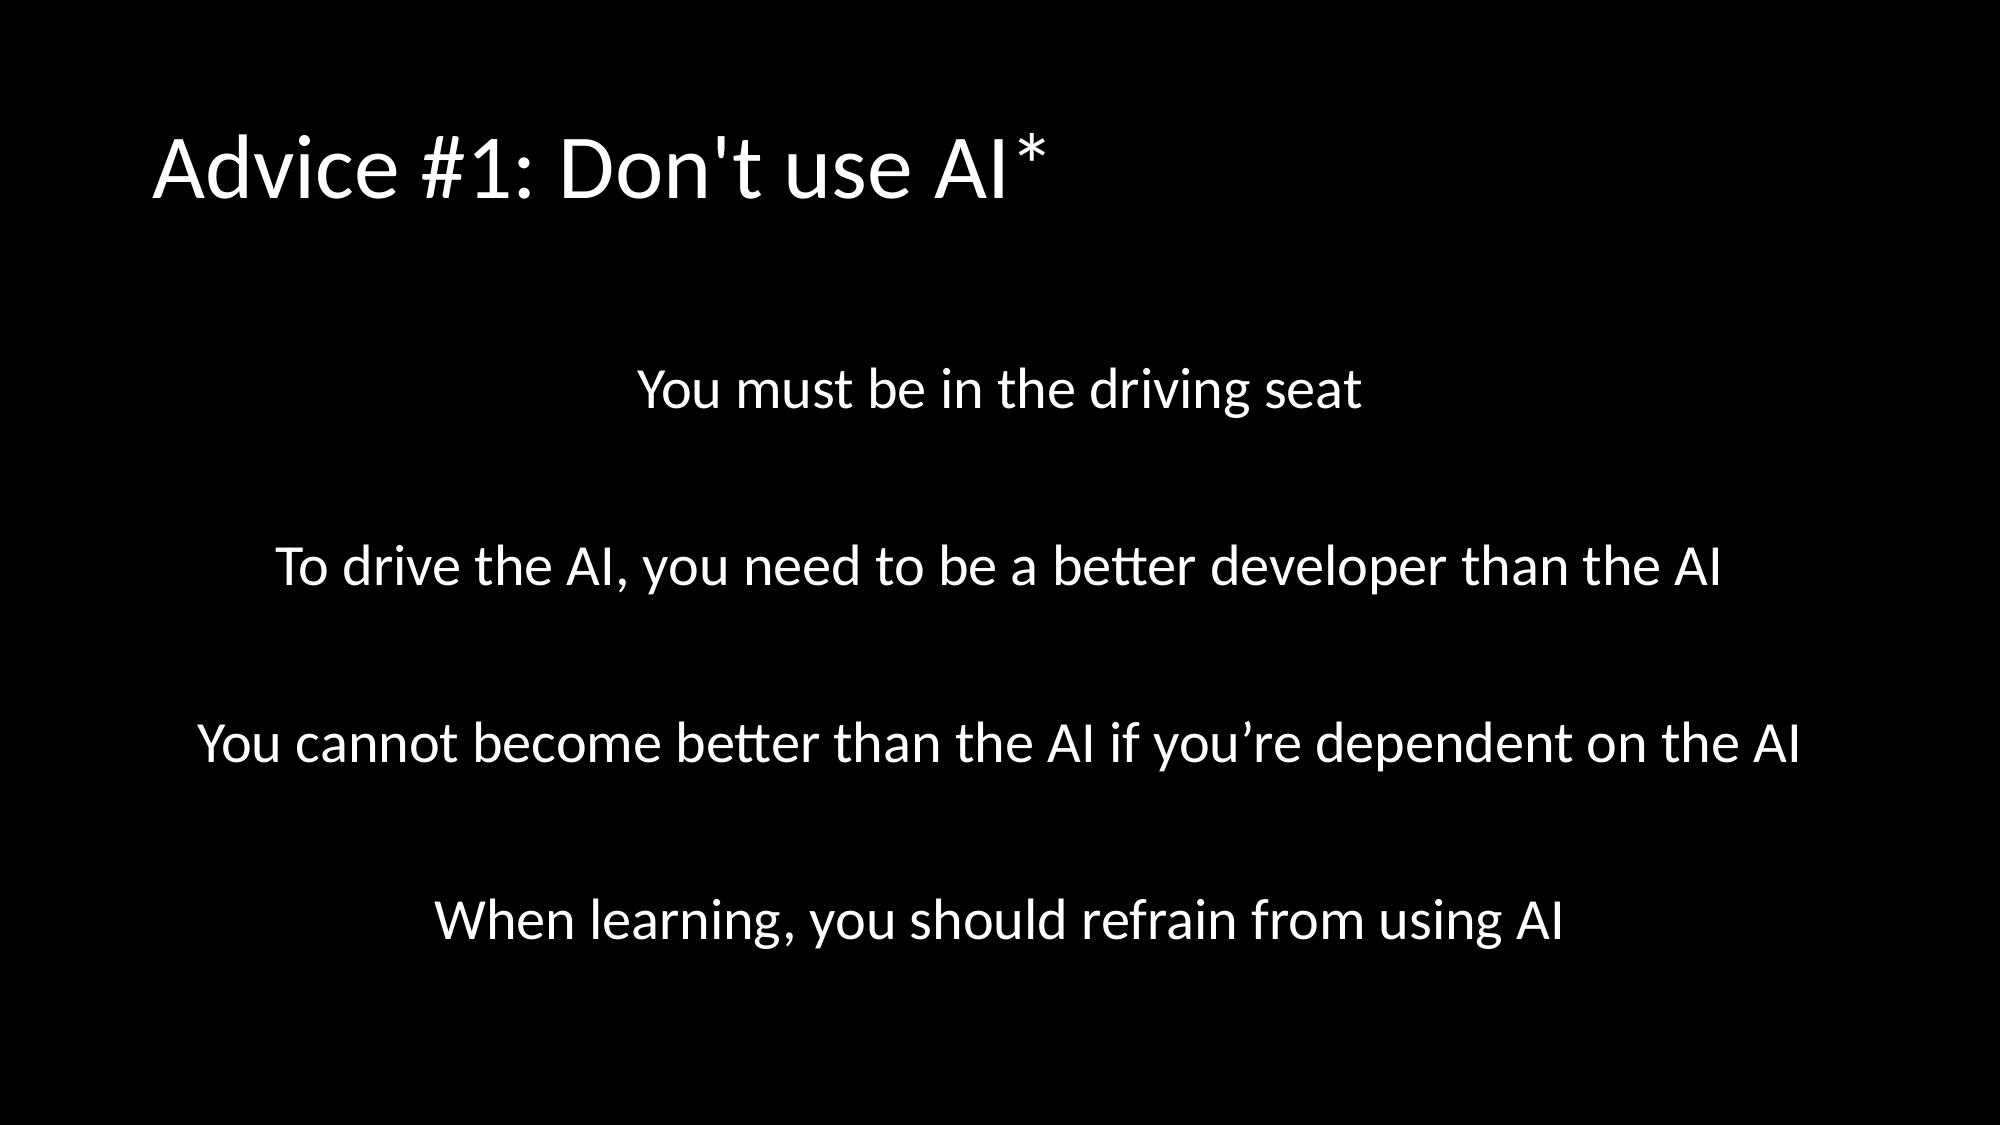

# Advice #1: Don't use AI*
You must be in the driving seat
To drive the AI, you need to be a better developer than the AI
You cannot become better than the AI if you’re dependent on the AI
When learning, you should refrain from using AI